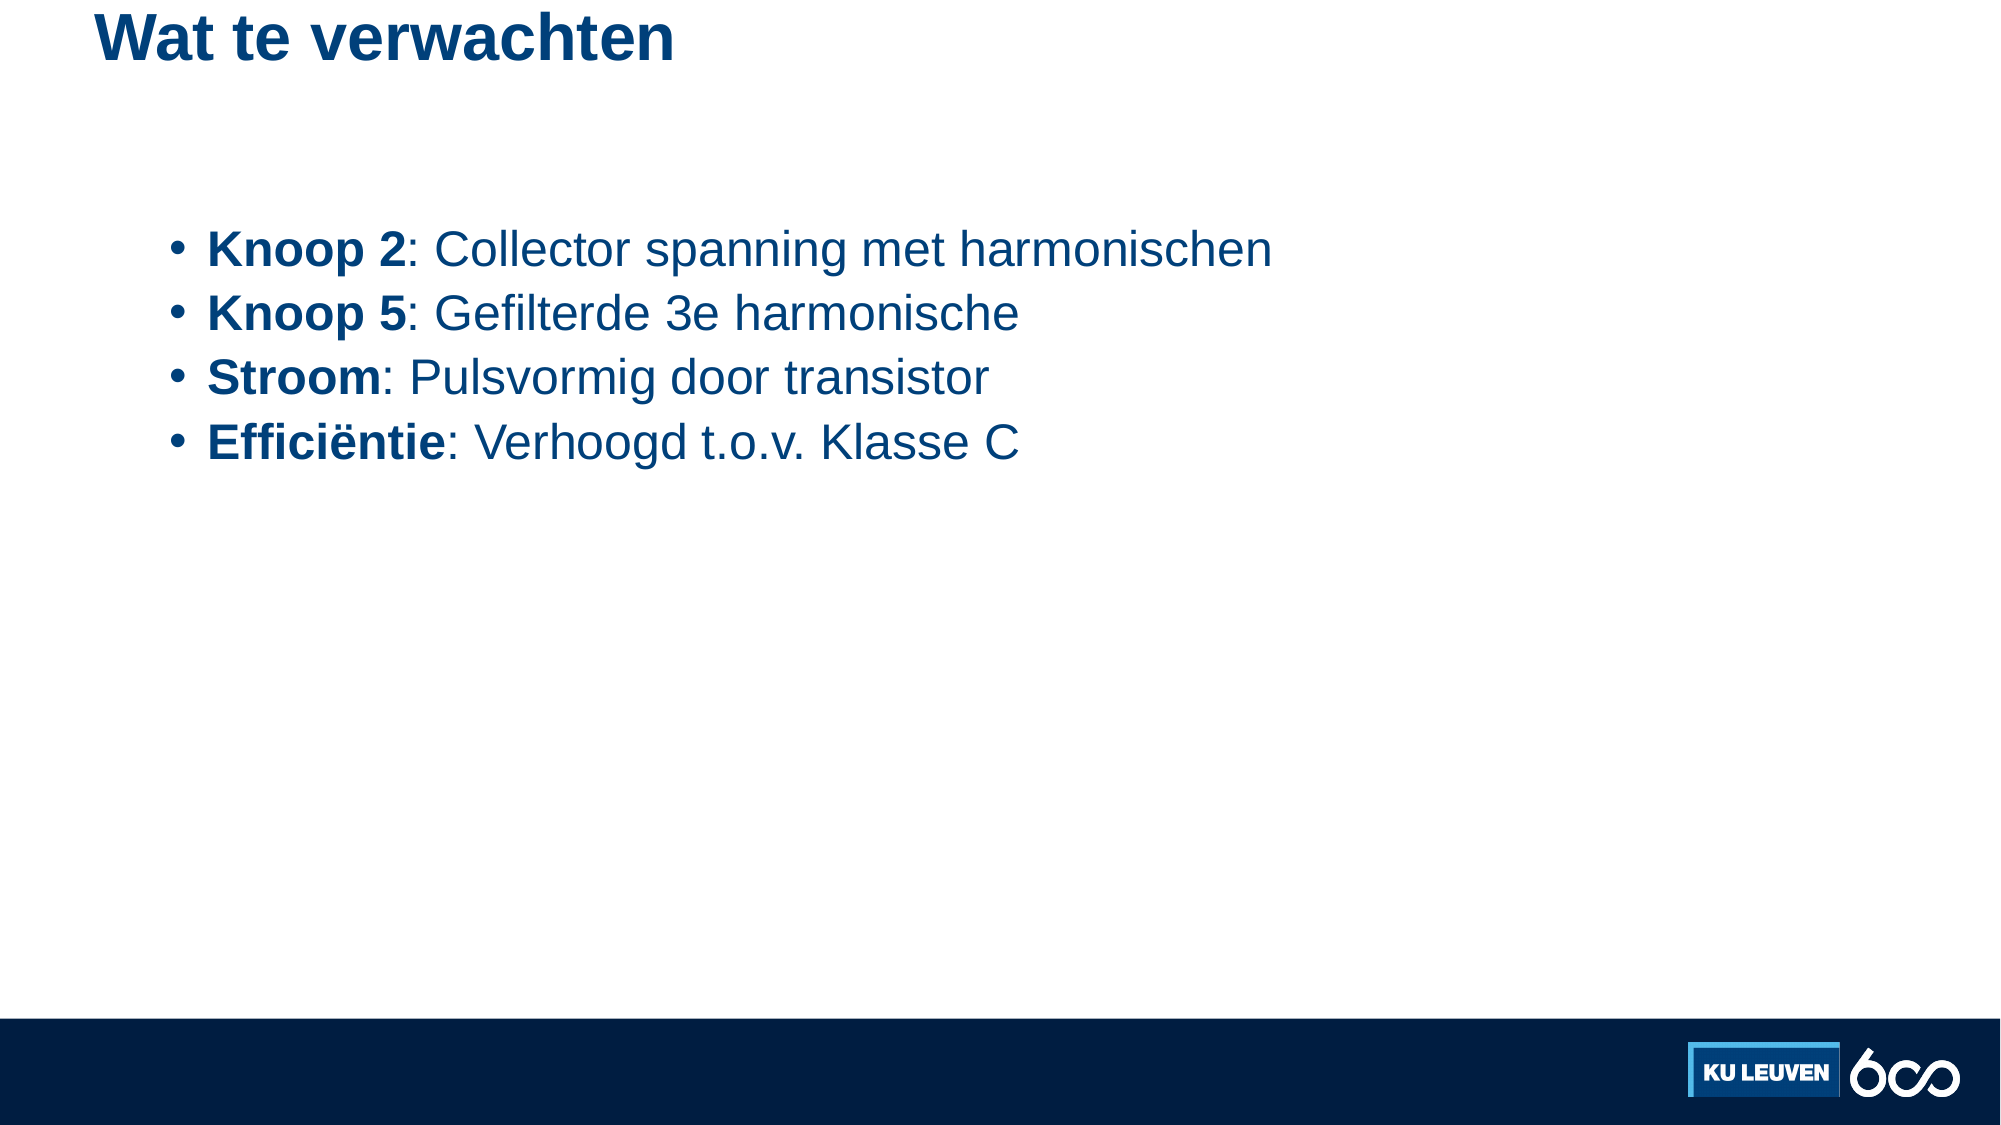

# Wat te verwachten

Knoop 2: Collector spanning met harmonischen
Knoop 5: Gefilterde 3e harmonische
Stroom: Pulsvormig door transistor
Efficiëntie: Verhoogd t.o.v. Klasse C